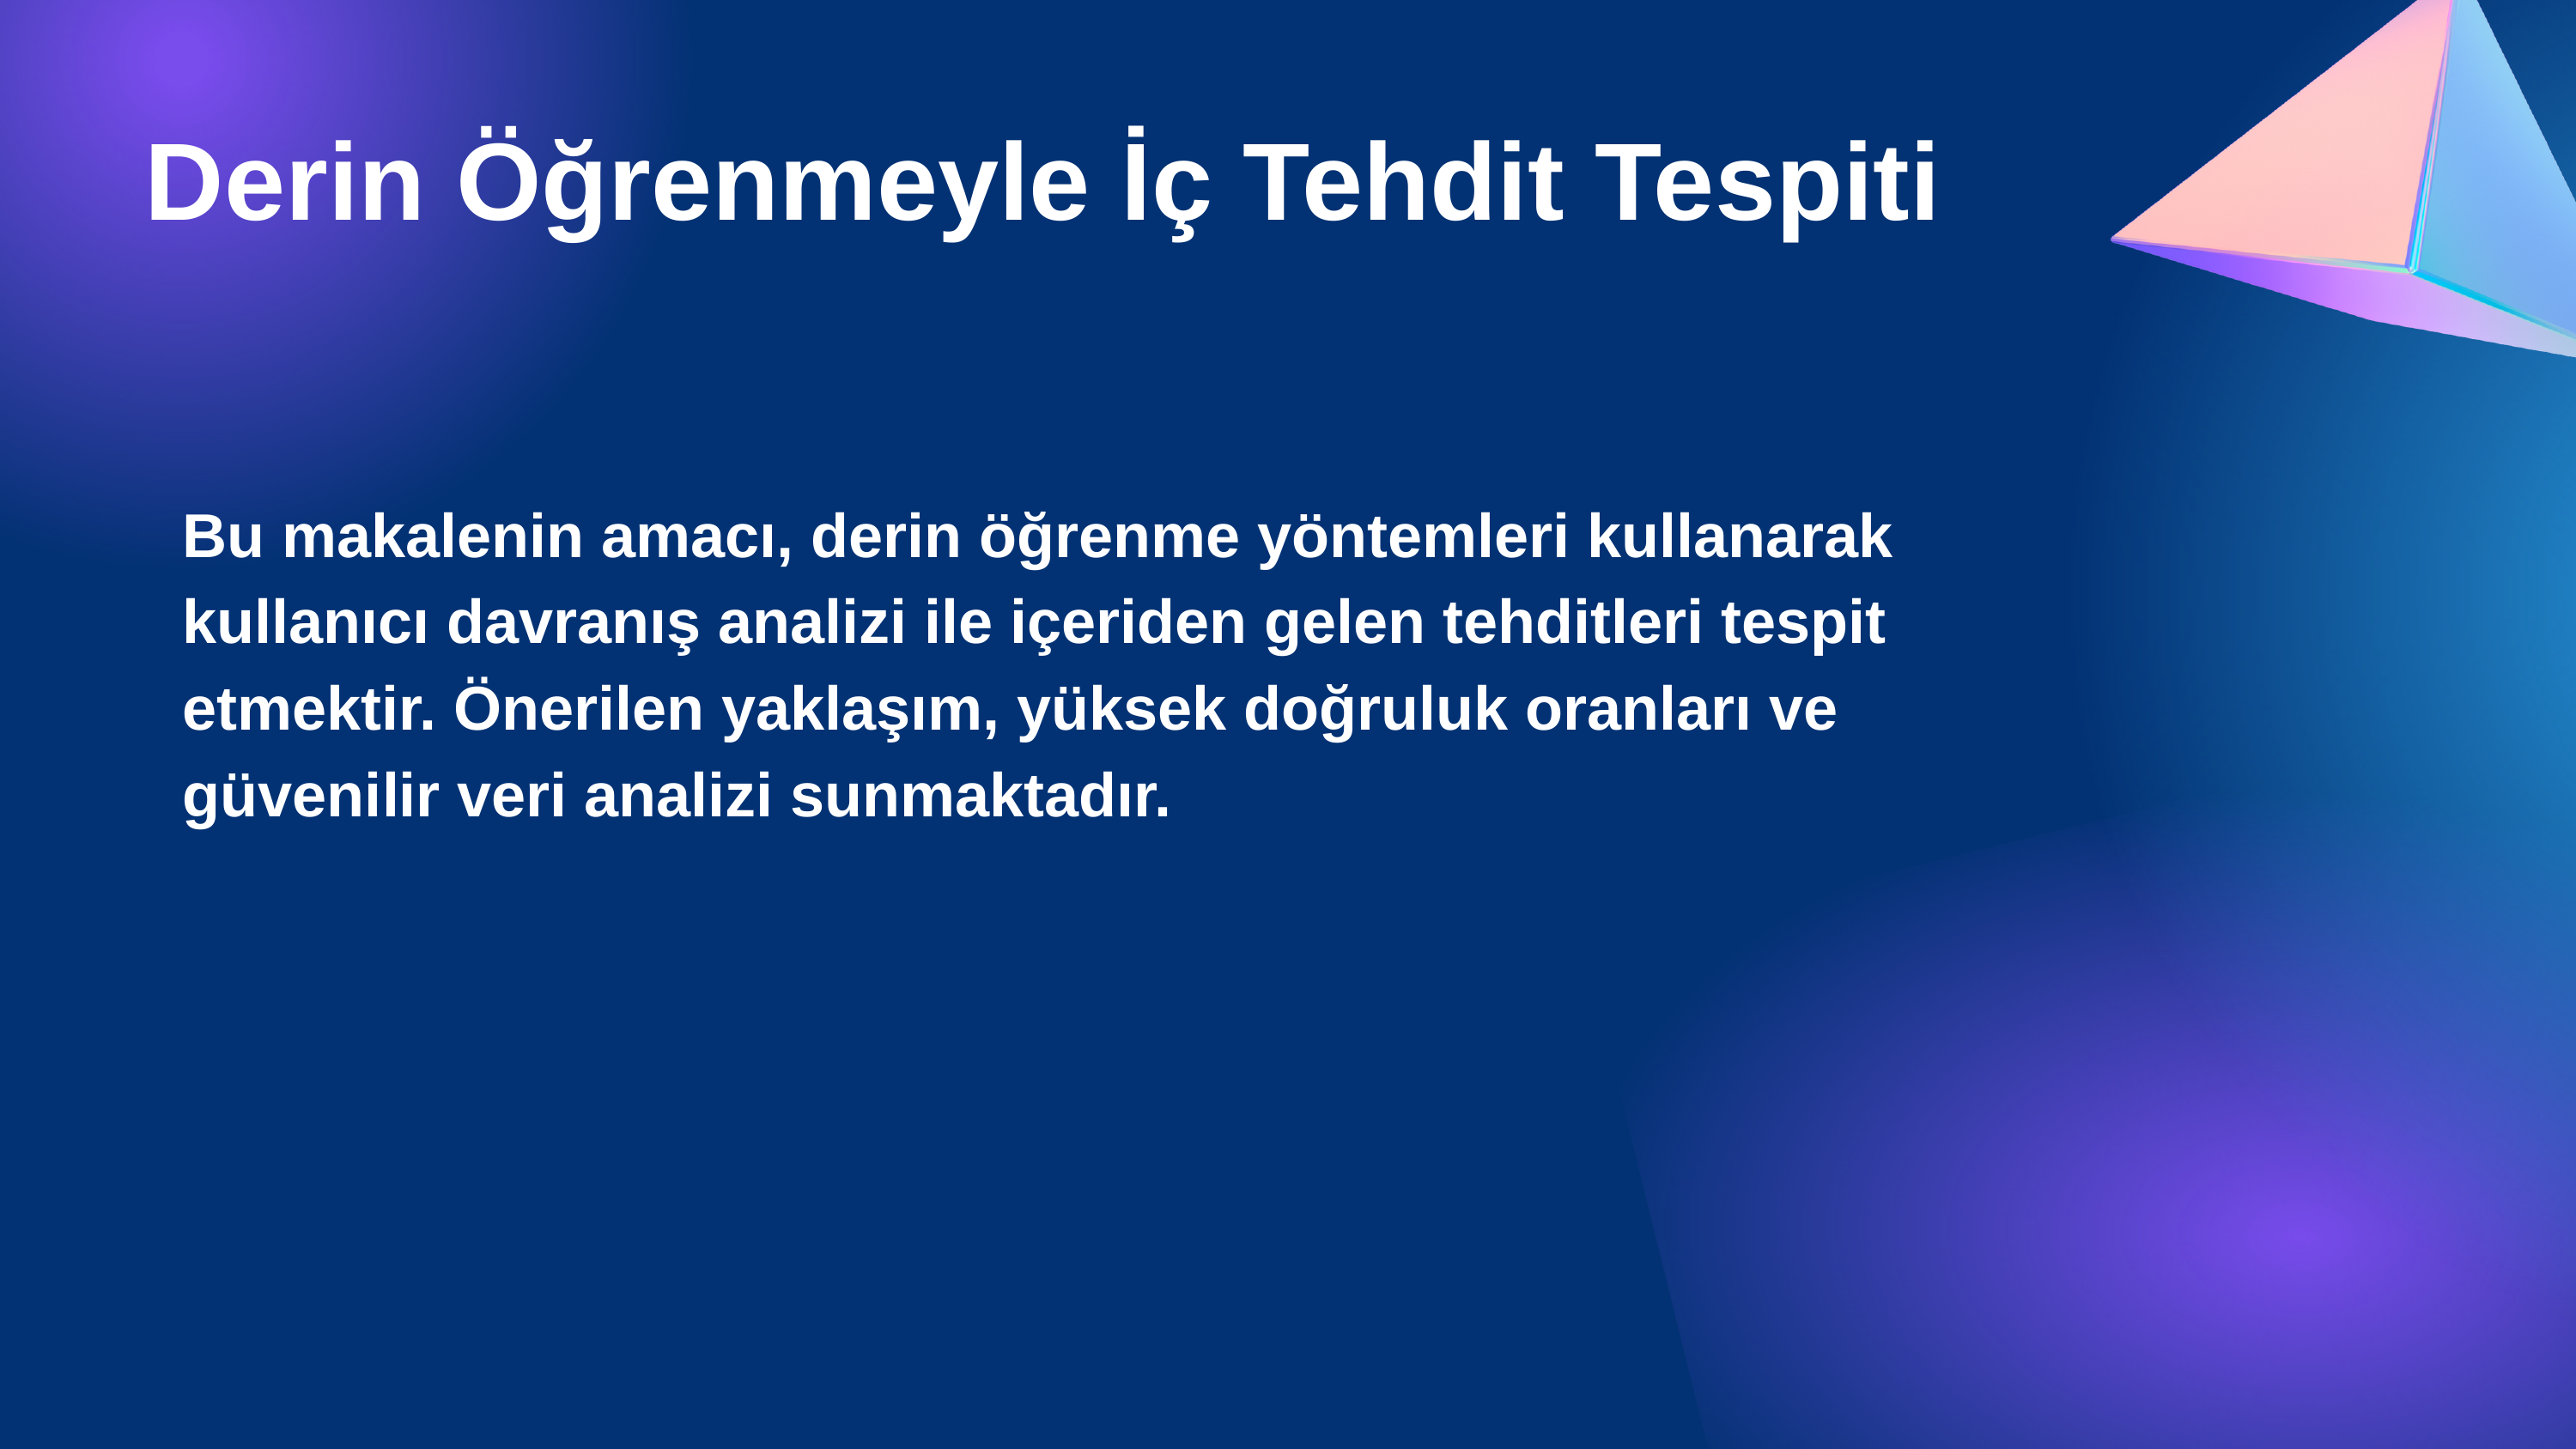

Derin Öğrenmeyle İç Tehdit Tespiti
Bu makalenin amacı, derin öğrenme yöntemleri kullanarak kullanıcı davranış analizi ile içeriden gelen tehditleri tespit etmektir. Önerilen yaklaşım, yüksek doğruluk oranları ve güvenilir veri analizi sunmaktadır.